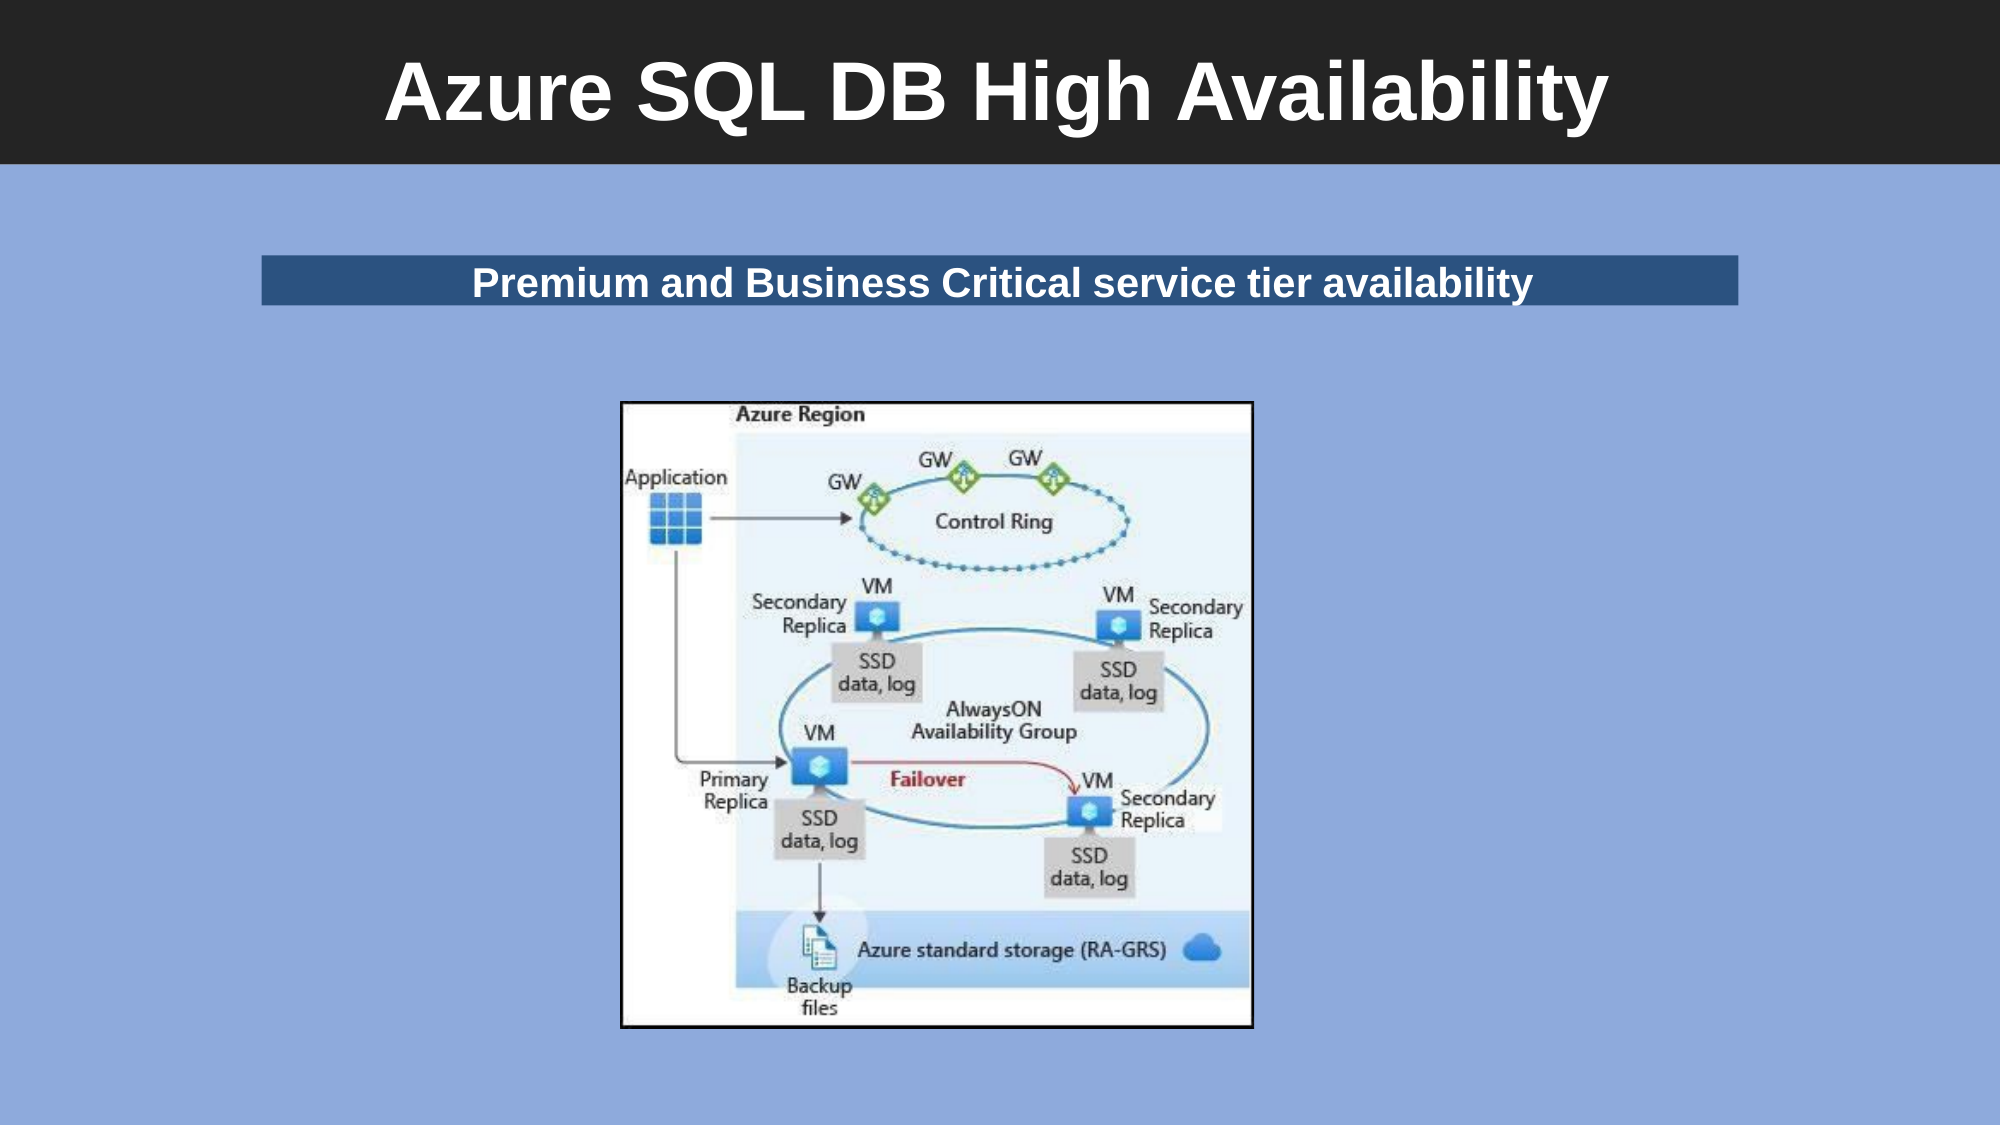

# Azure SQL DB High Availability
Premium and Business Critical service tier availability